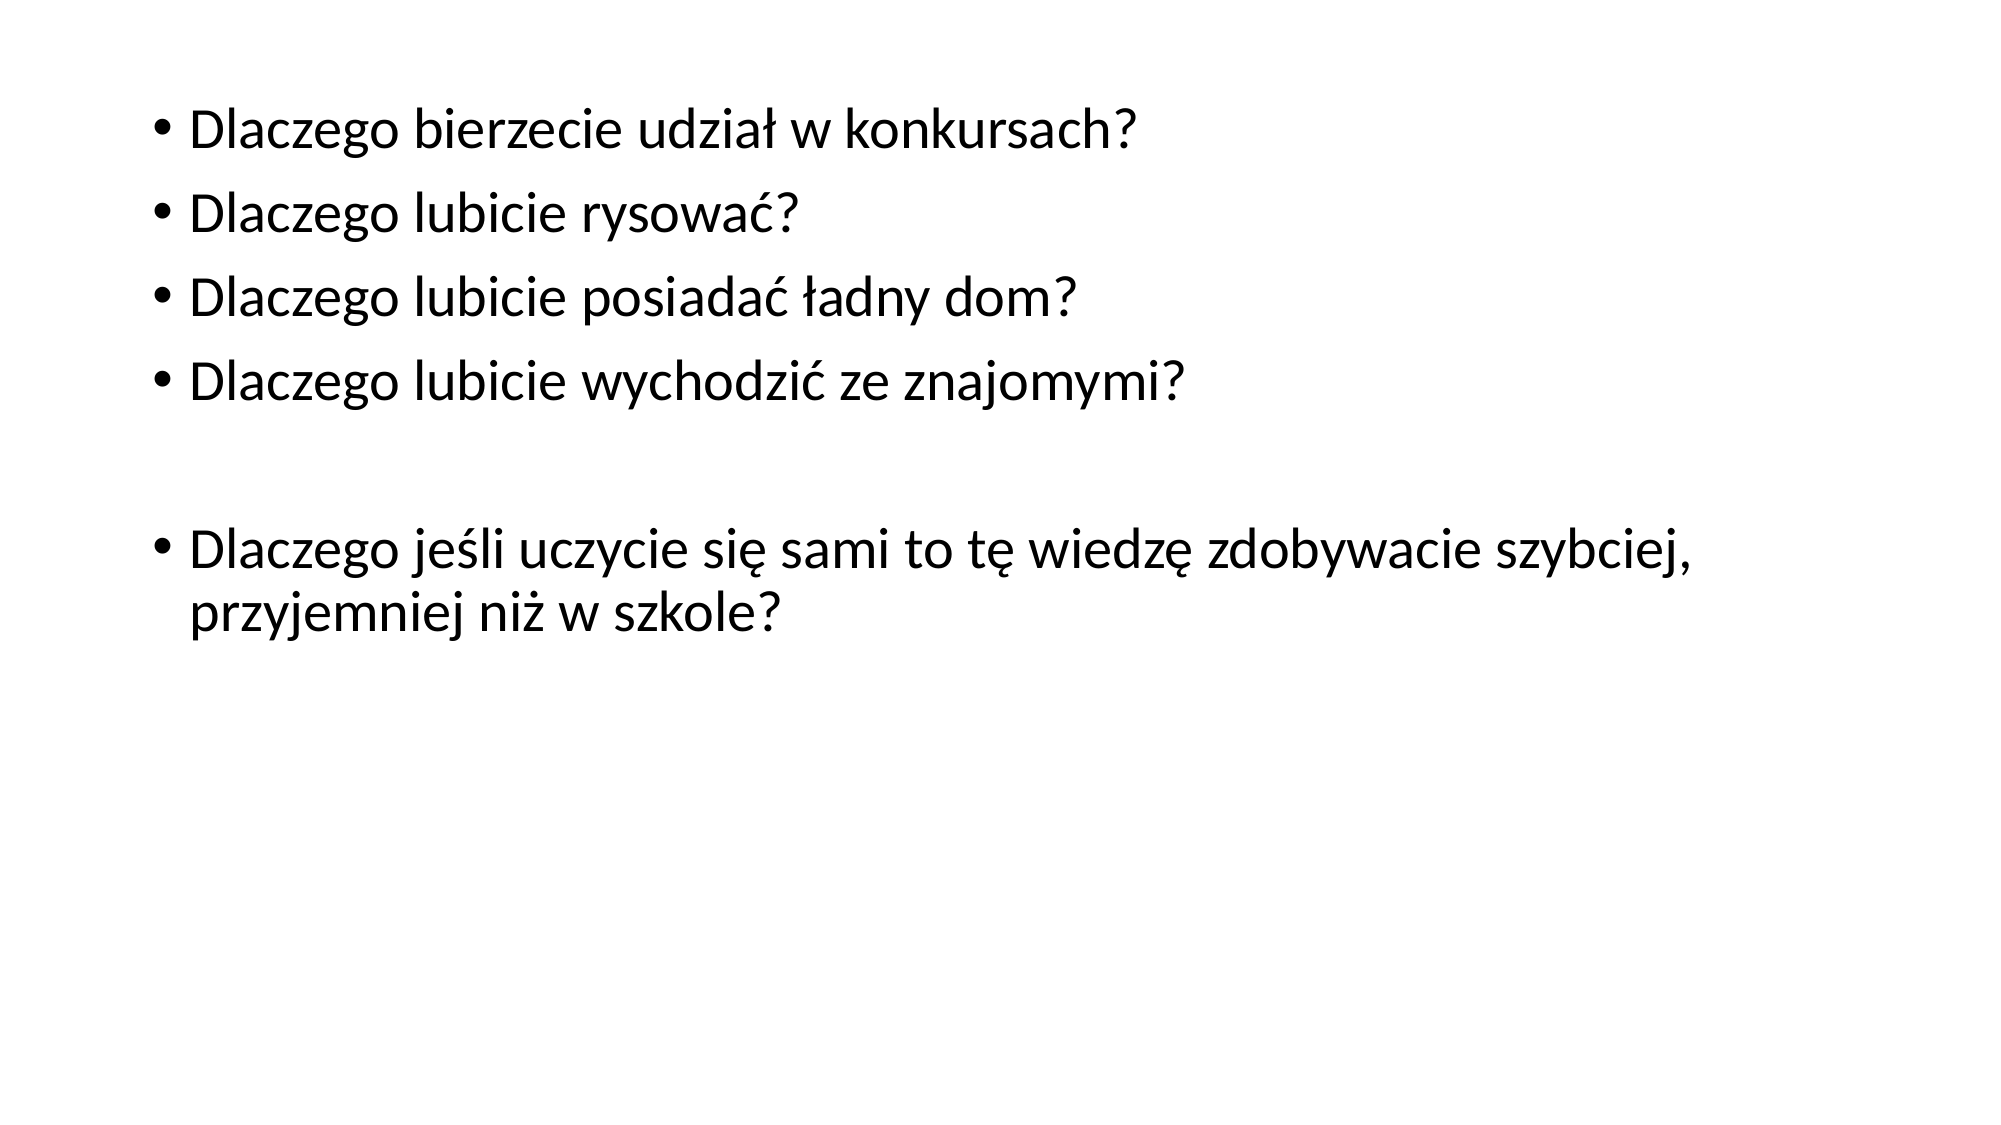

Dlaczego bierzecie udział w konkursach?
Dlaczego lubicie rysować?
Dlaczego lubicie posiadać ładny dom?
Dlaczego lubicie wychodzić ze znajomymi?

Dlaczego jeśli uczycie się sami to tę wiedzę zdobywacie szybciej, przyjemniej niż w szkole?